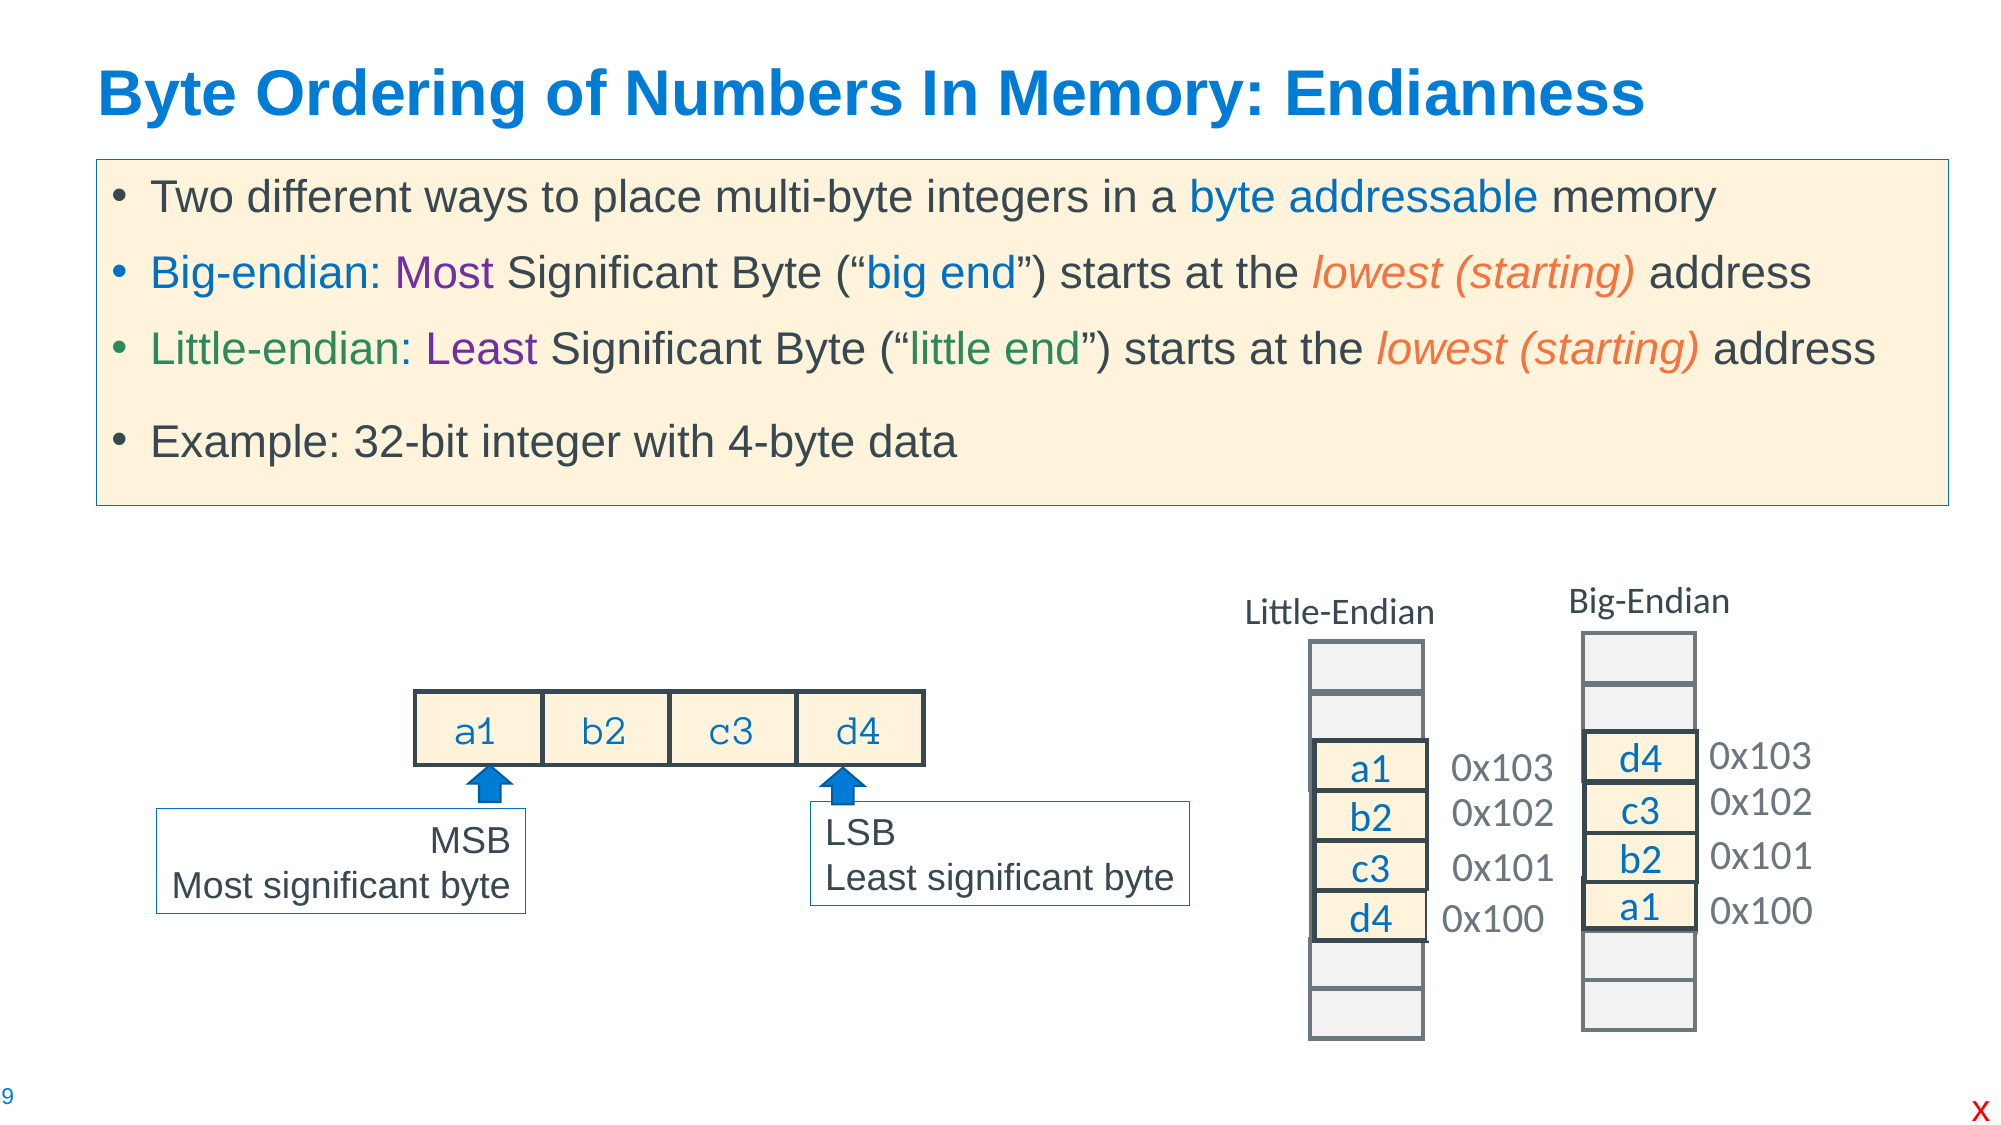

# Byte Ordering of Numbers In Memory: Endianness
Two different ways to place multi-byte integers in a byte addressable memory
Big-endian: Most Significant Byte (“big end”) starts at the lowest (starting) address
Little-endian: Least Significant Byte (“little end”) starts at the lowest (starting) address
Example: 32-bit integer with 4-byte data
Big-Endian
Little-Endian

0x103
23
0x102
01
0x101

0x100

23
01

a1
b2
c3
d4
d4
c3
b2
a1
0x103
a1
b2
c3
d4

MSB
Most significant byte

LSB
Least significant byte
0x102
0x101
0x100
x